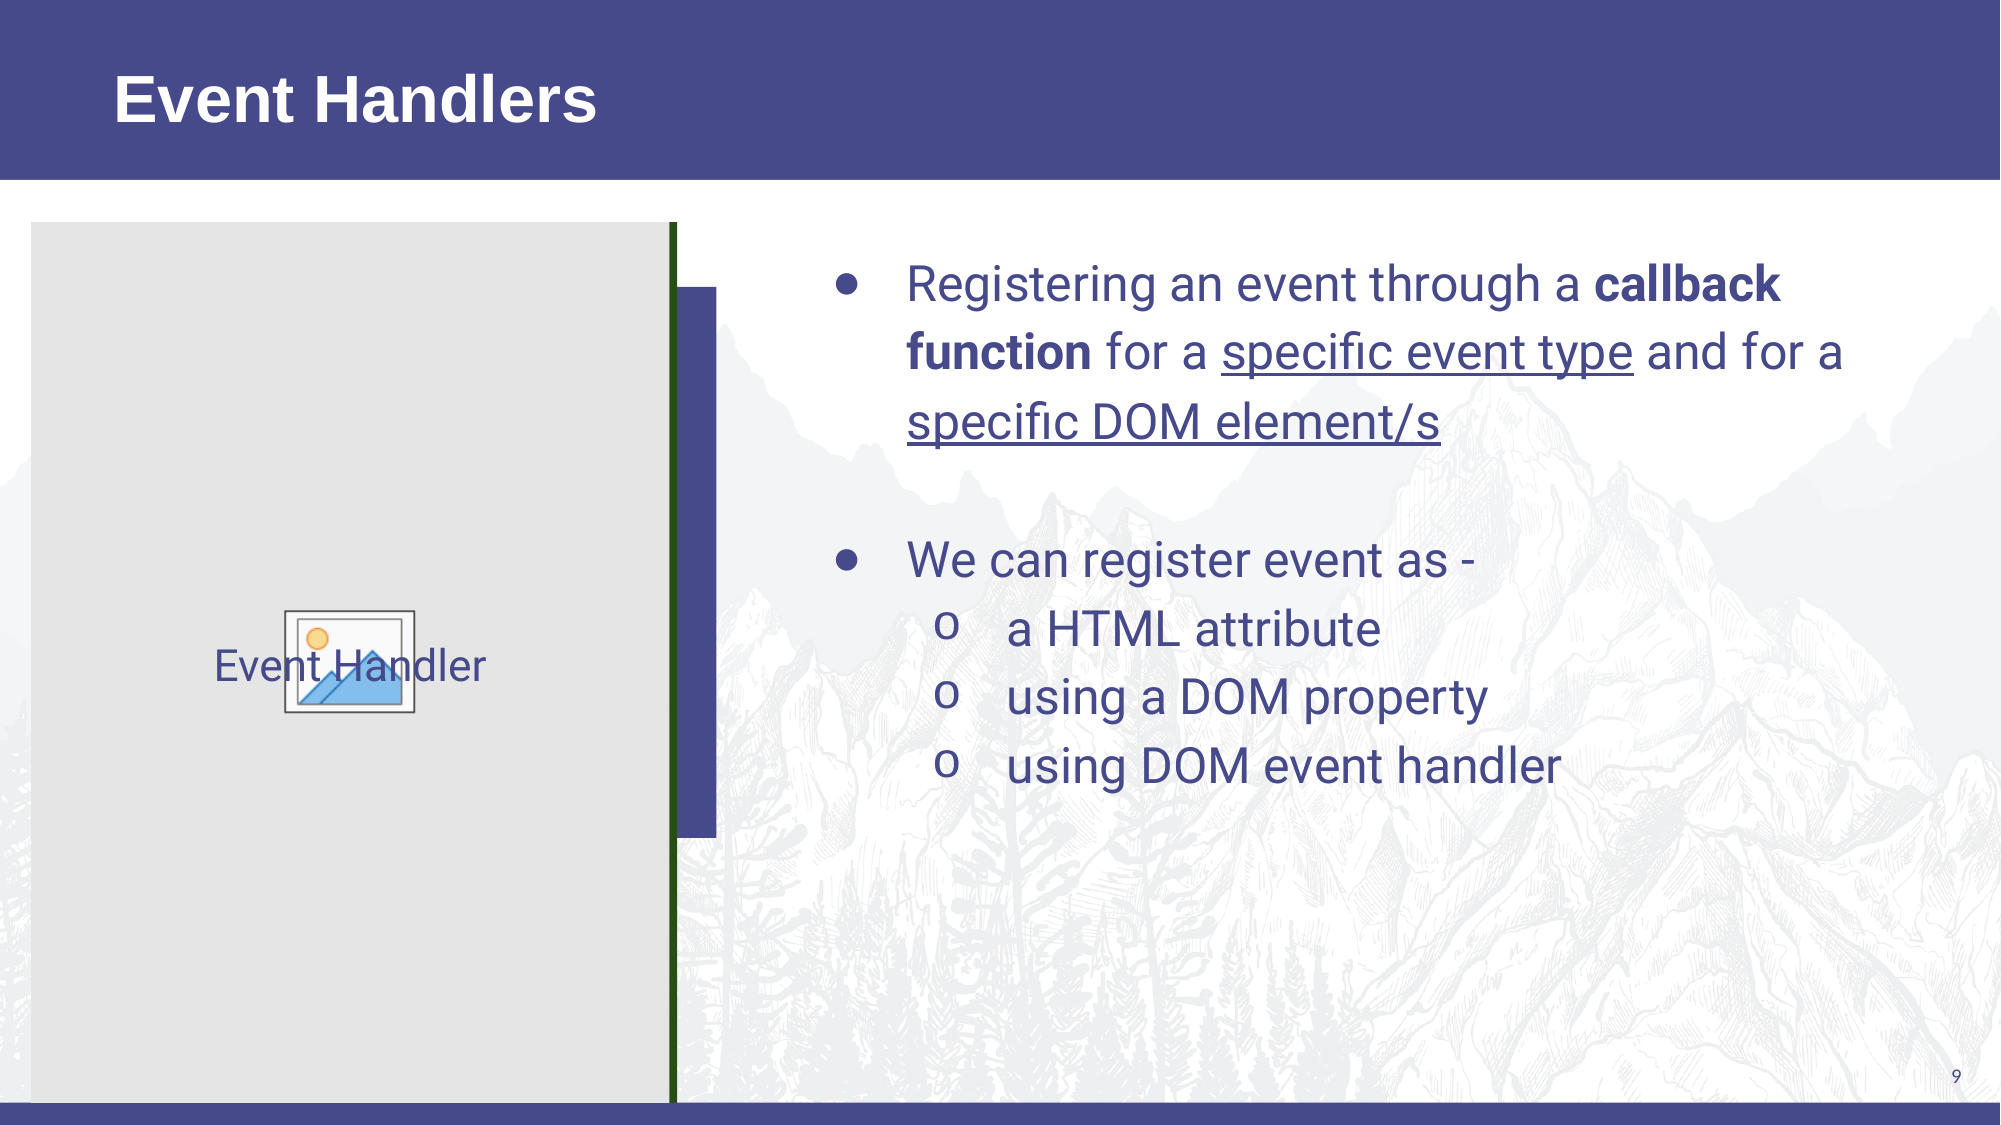

Event Handlers
Registering an event through a callback function for a specific event type and for a specific DOM element/s

We can register event as -
a HTML attribute
using a DOM property
using DOM event handler

Event Handler
9